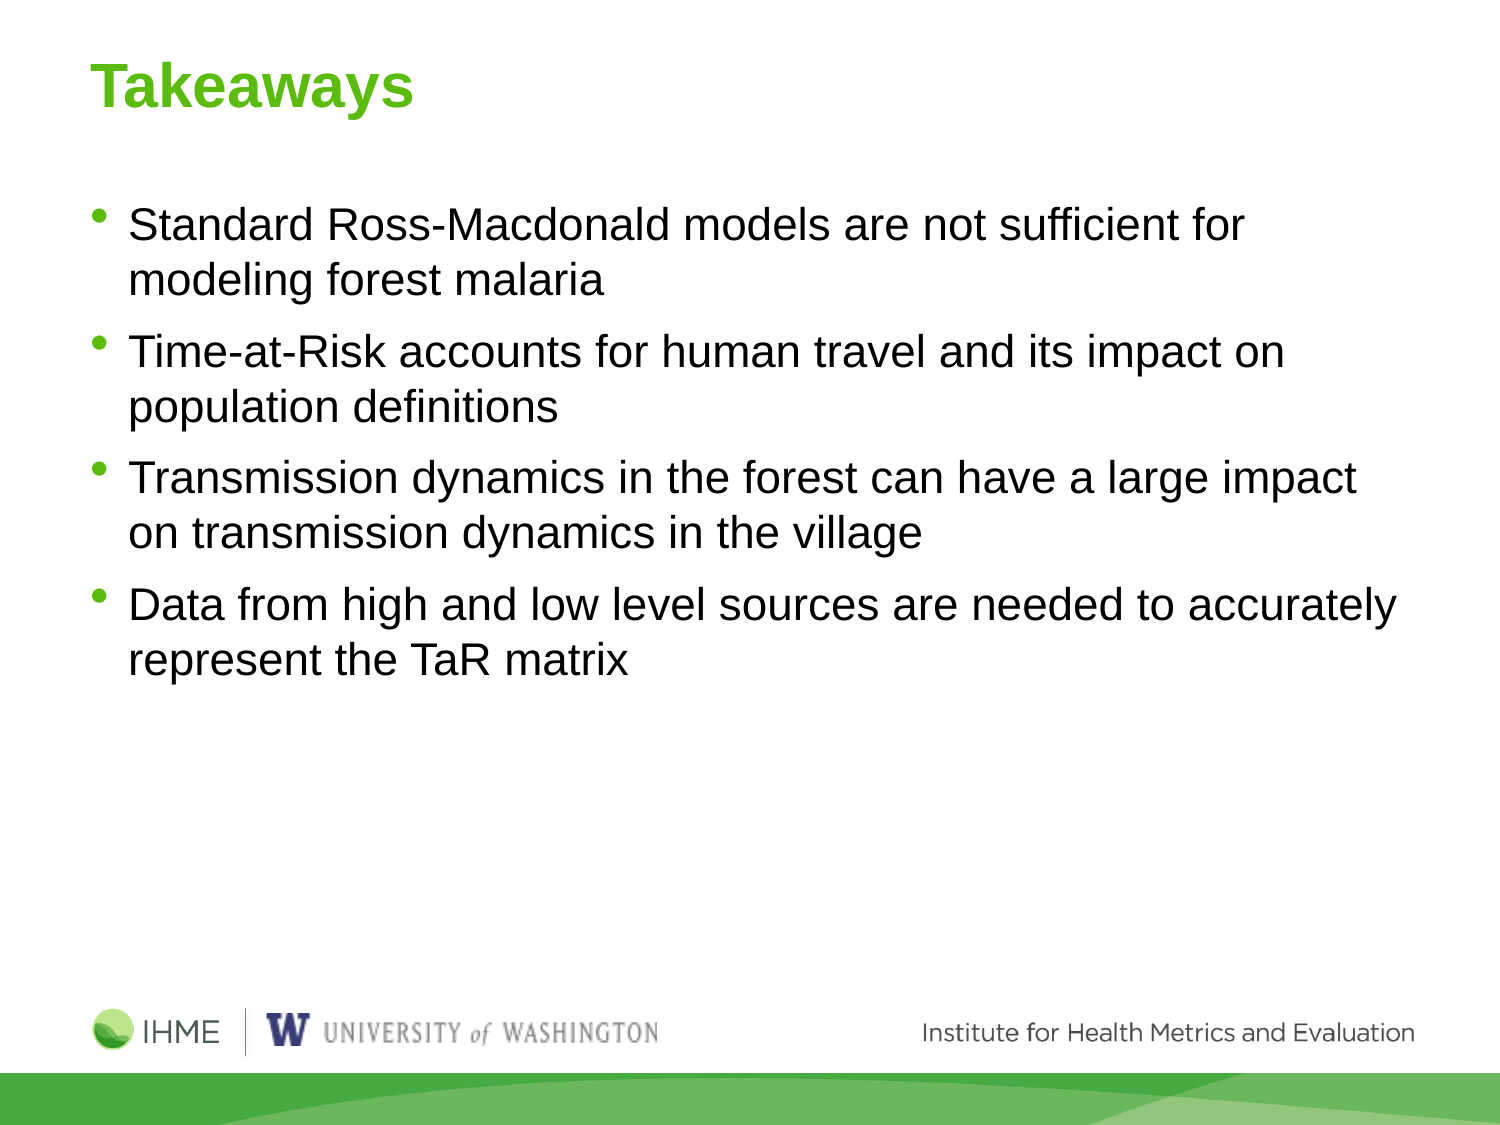

# Takeaways
Standard Ross-Macdonald models are not sufficient for modeling forest malaria
Time-at-Risk accounts for human travel and its impact on population definitions
Transmission dynamics in the forest can have a large impact on transmission dynamics in the village
Data from high and low level sources are needed to accurately represent the TaR matrix